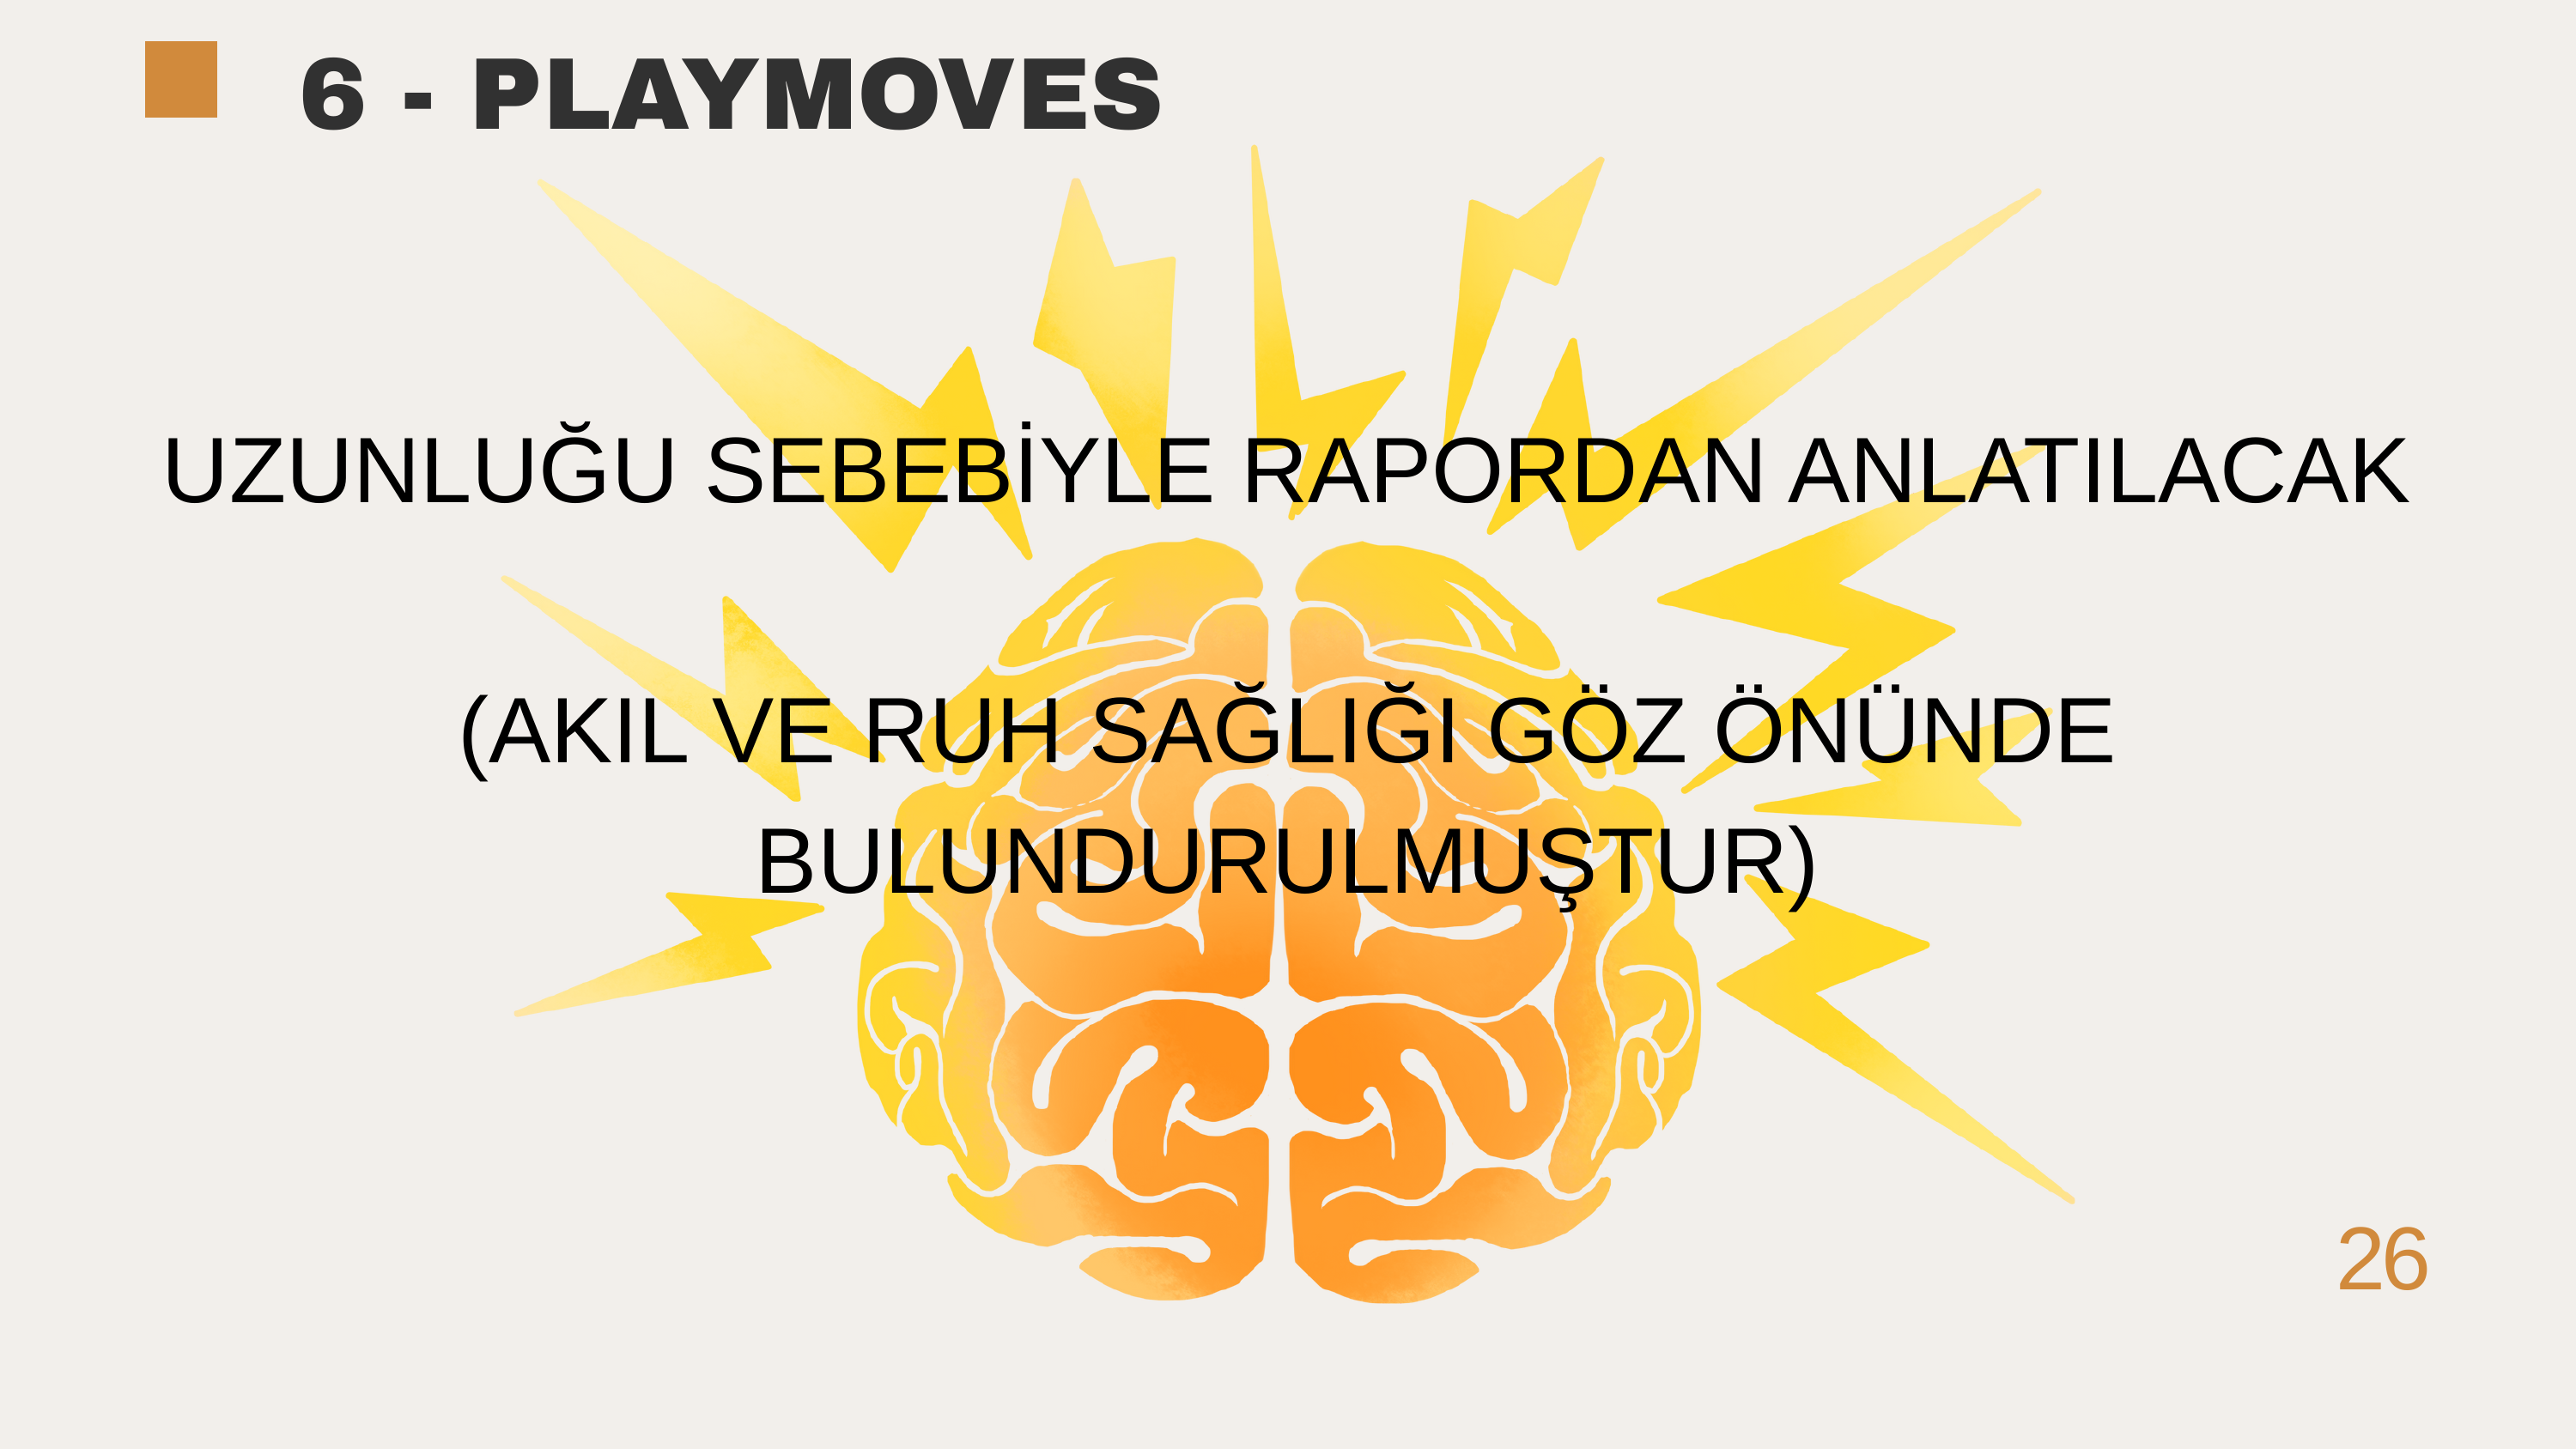

6 - PLAYMOVES

UZUNLUĞU SEBEBİYLE RAPORDAN ANLATILACAK

(AKIL VE RUH SAĞLIĞI GÖZ ÖNÜNDE BULUNDURULMUŞTUR)
26